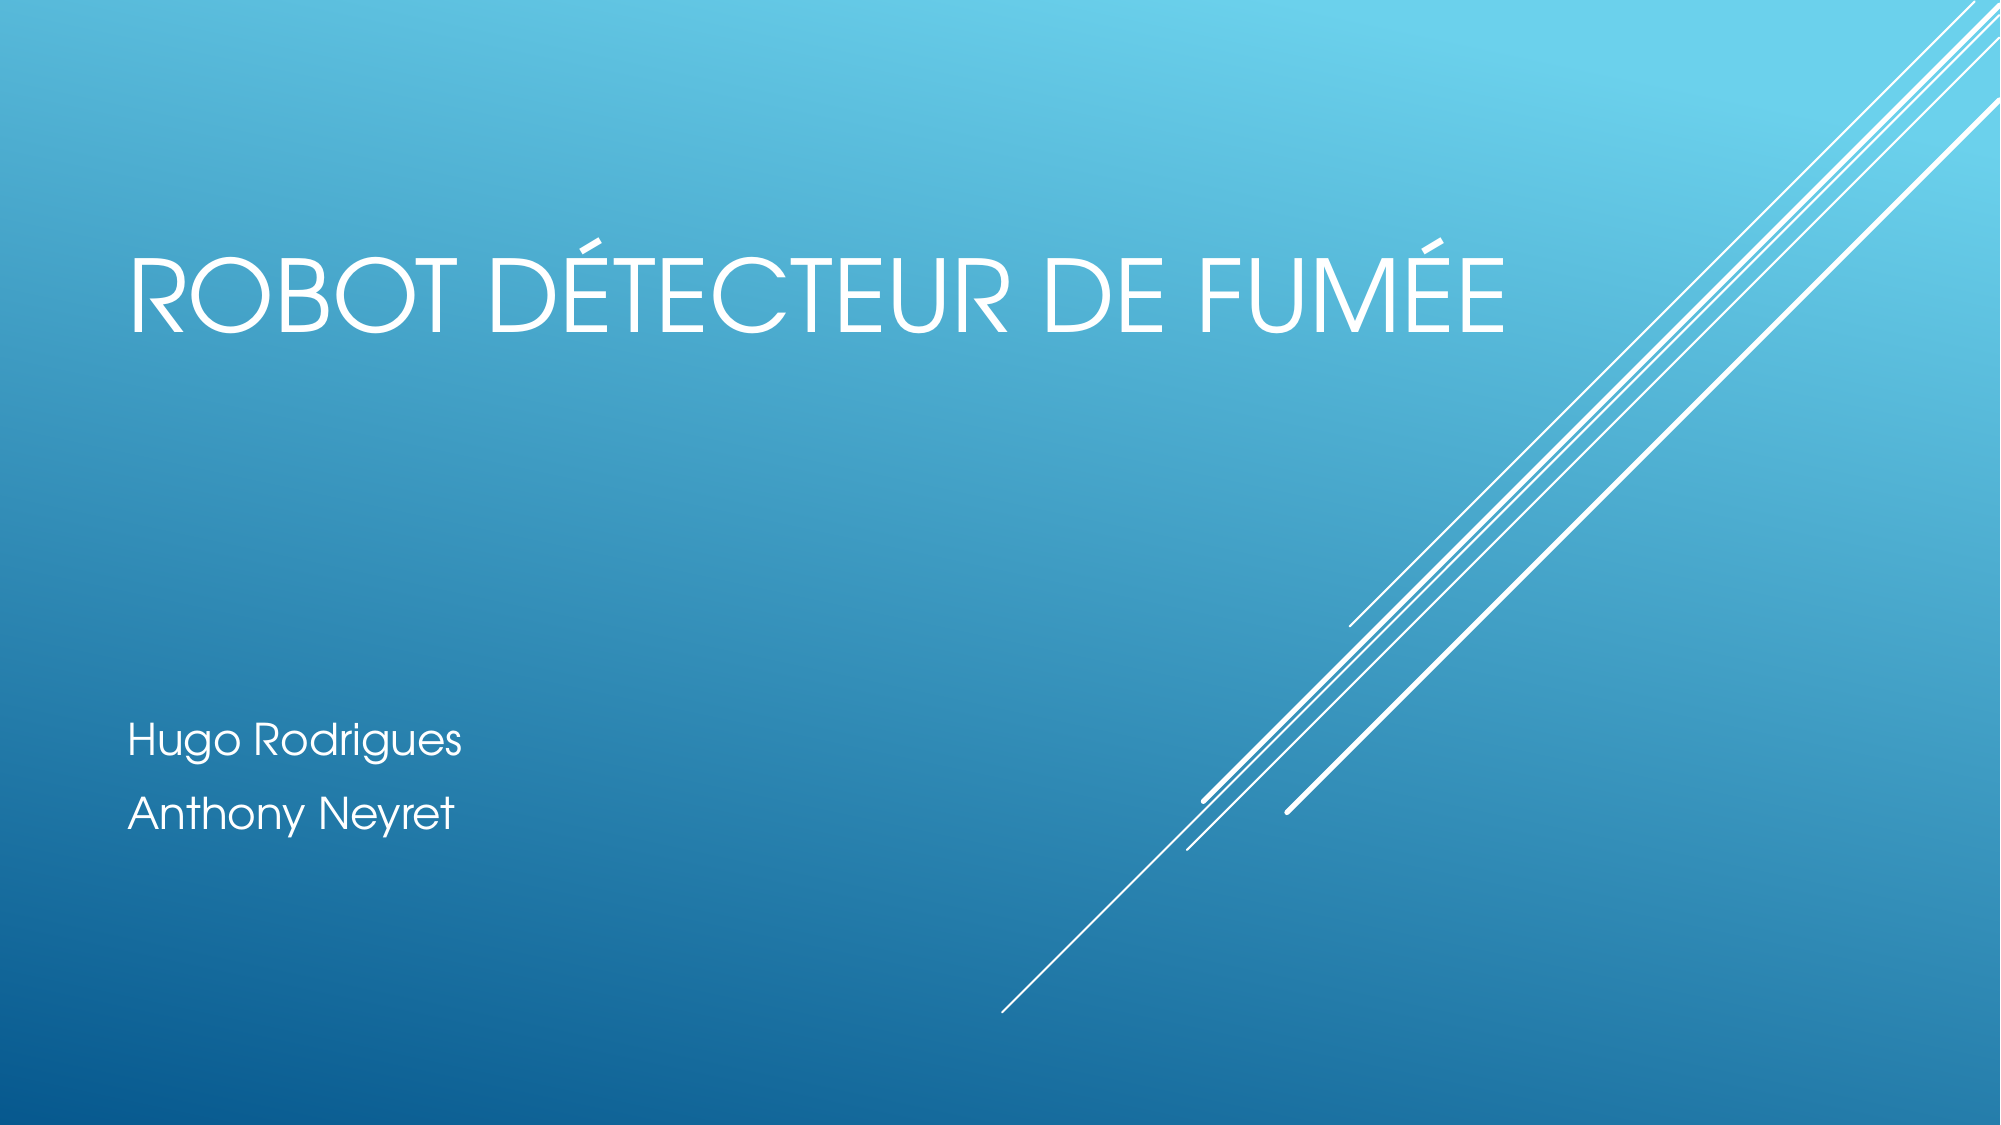

# Robot détecteur de fumée

Hugo Rodrigues
Anthony Neyret